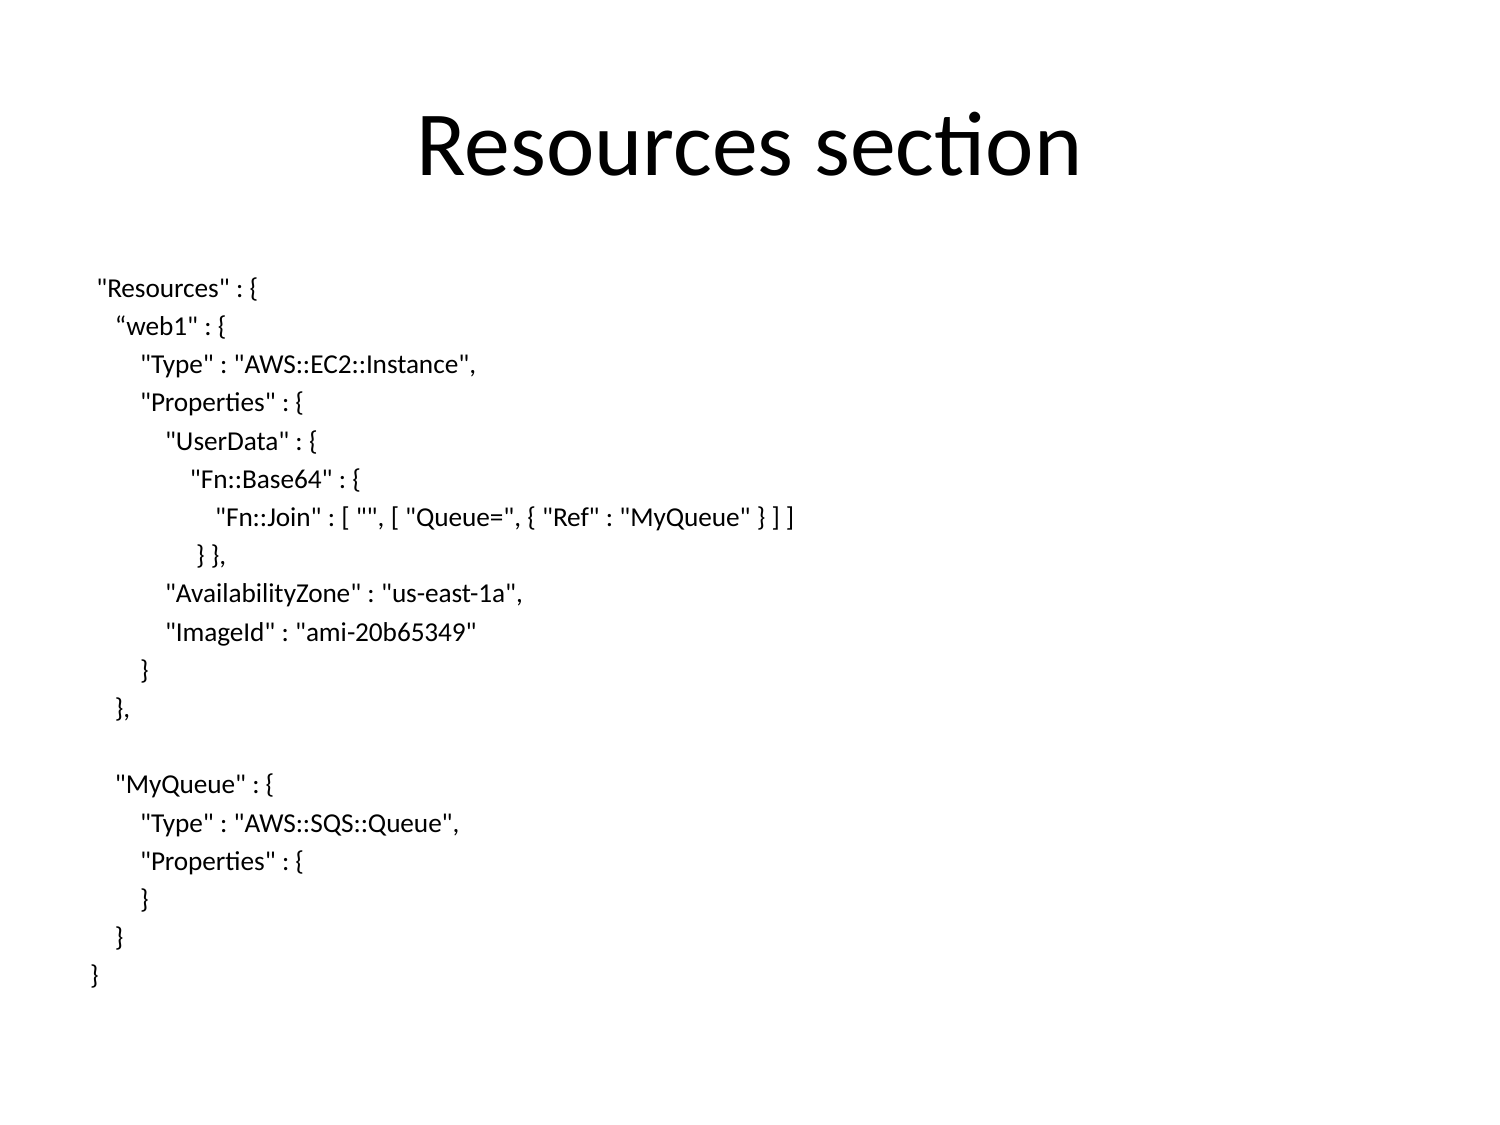

# Resources section
 "Resources" : {
    “web1" : {
        "Type" : "AWS::EC2::Instance",
        "Properties" : {
            "UserData" : {
                "Fn::Base64" : {
                    "Fn::Join" : [ "", [ "Queue=", { "Ref" : "MyQueue" } ] ]
                 } },
            "AvailabilityZone" : "us-east-1a",
            "ImageId" : "ami-20b65349"
        }
    },

    "MyQueue" : {
        "Type" : "AWS::SQS::Queue",
        "Properties" : {
        }
    }
}